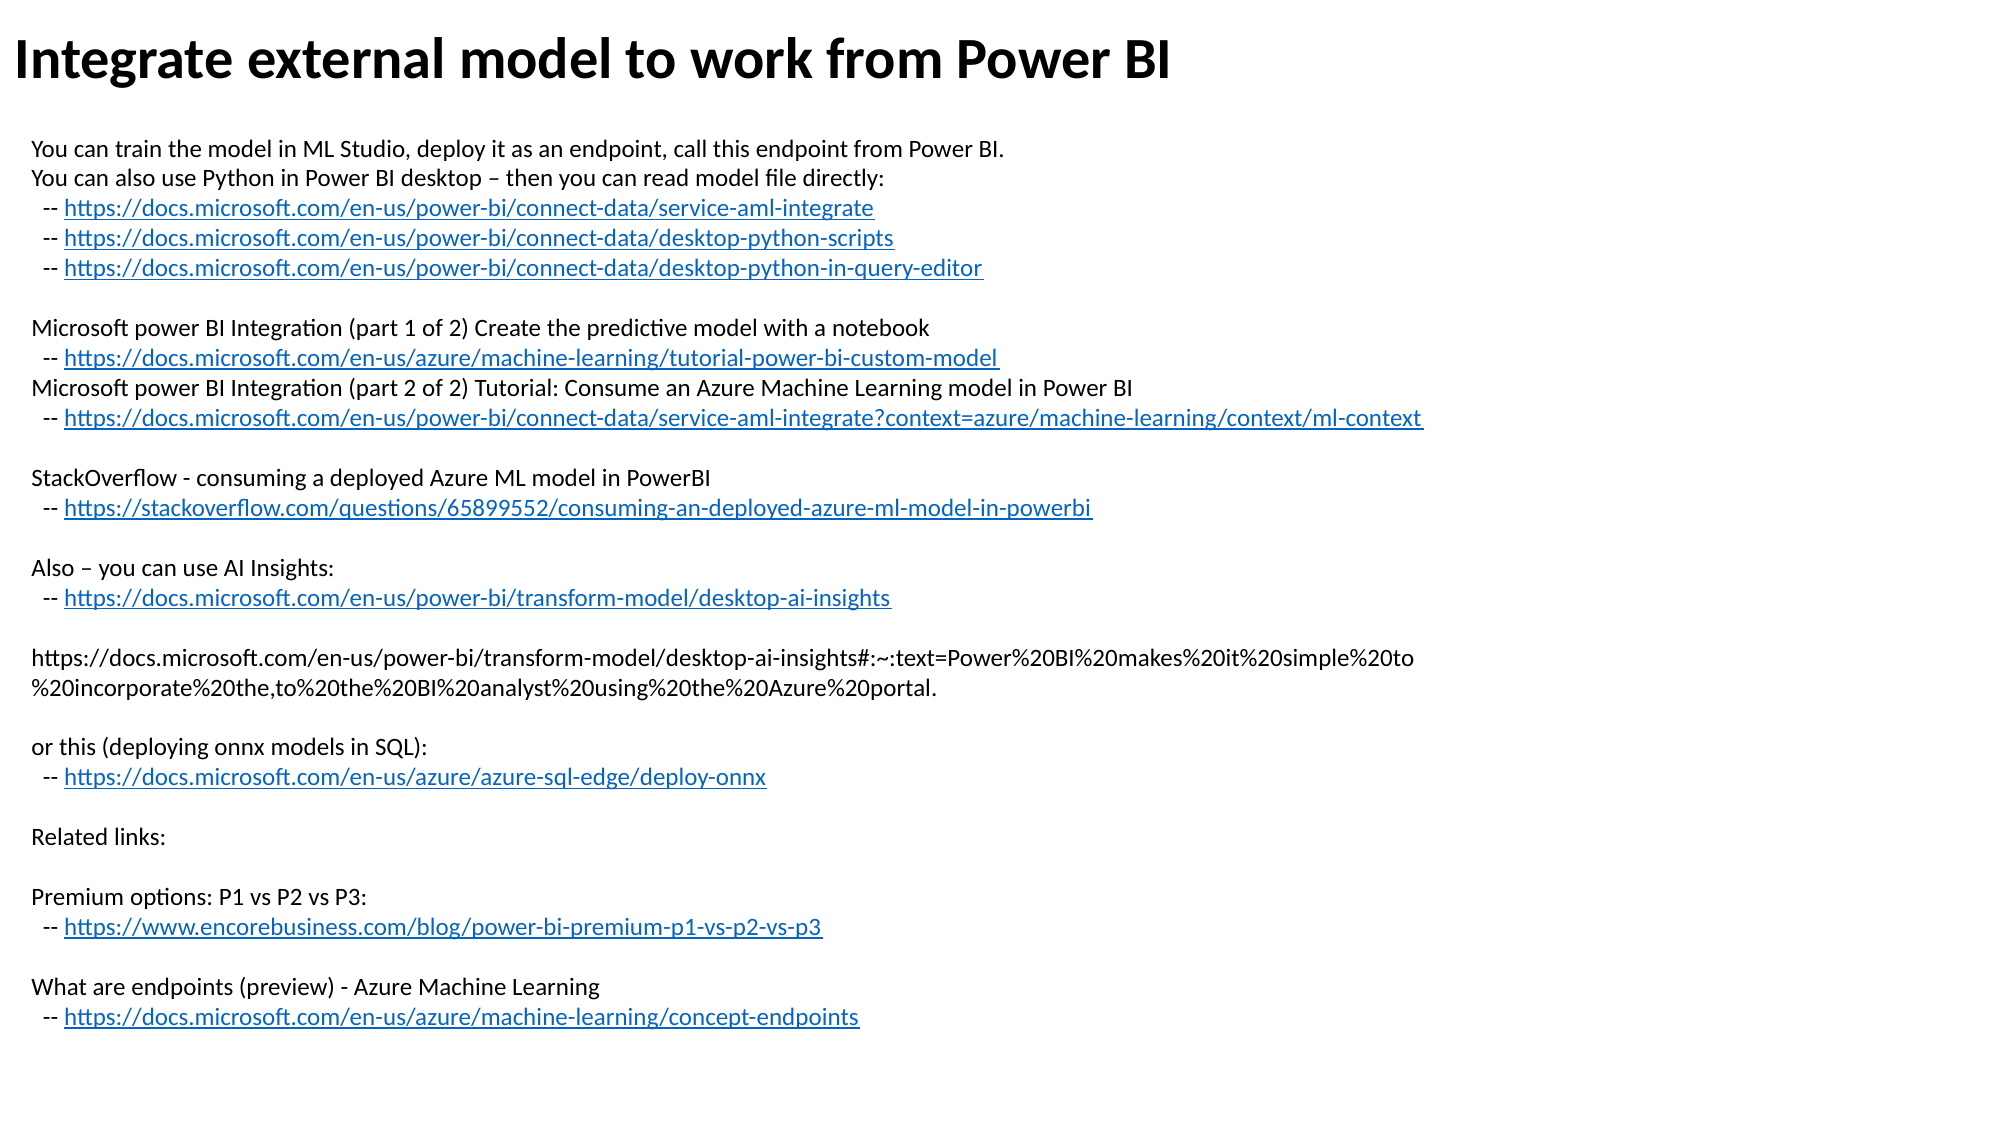

Integrate external model to work from Power BI
You can train the model in ML Studio, deploy it as an endpoint, call this endpoint from Power BI.
You can also use Python in Power BI desktop – then you can read model file directly:
  -- https://docs.microsoft.com/en-us/power-bi/connect-data/service-aml-integrate
  -- https://docs.microsoft.com/en-us/power-bi/connect-data/desktop-python-scripts
  -- https://docs.microsoft.com/en-us/power-bi/connect-data/desktop-python-in-query-editor

Microsoft power BI Integration (part 1 of 2) Create the predictive model with a notebook
  -- https://docs.microsoft.com/en-us/azure/machine-learning/tutorial-power-bi-custom-model
Microsoft power BI Integration (part 2 of 2) Tutorial: Consume an Azure Machine Learning model in Power BI
  -- https://docs.microsoft.com/en-us/power-bi/connect-data/service-aml-integrate?context=azure/machine-learning/context/ml-context

StackOverflow - consuming a deployed Azure ML model in PowerBI
  -- https://stackoverflow.com/questions/65899552/consuming-an-deployed-azure-ml-model-in-powerbi

Also – you can use AI Insights:
  -- https://docs.microsoft.com/en-us/power-bi/transform-model/desktop-ai-insights

https://docs.microsoft.com/en-us/power-bi/transform-model/desktop-ai-insights#:~:text=Power%20BI%20makes%20it%20simple%20to%20incorporate%20the,to%20the%20BI%20analyst%20using%20the%20Azure%20portal.

or this (deploying onnx models in SQL):
  -- https://docs.microsoft.com/en-us/azure/azure-sql-edge/deploy-onnx

Related links:

Premium options: P1 vs P2 vs P3:
  -- https://www.encorebusiness.com/blog/power-bi-premium-p1-vs-p2-vs-p3

What are endpoints (preview) - Azure Machine Learning
  -- https://docs.microsoft.com/en-us/azure/machine-learning/concept-endpoints